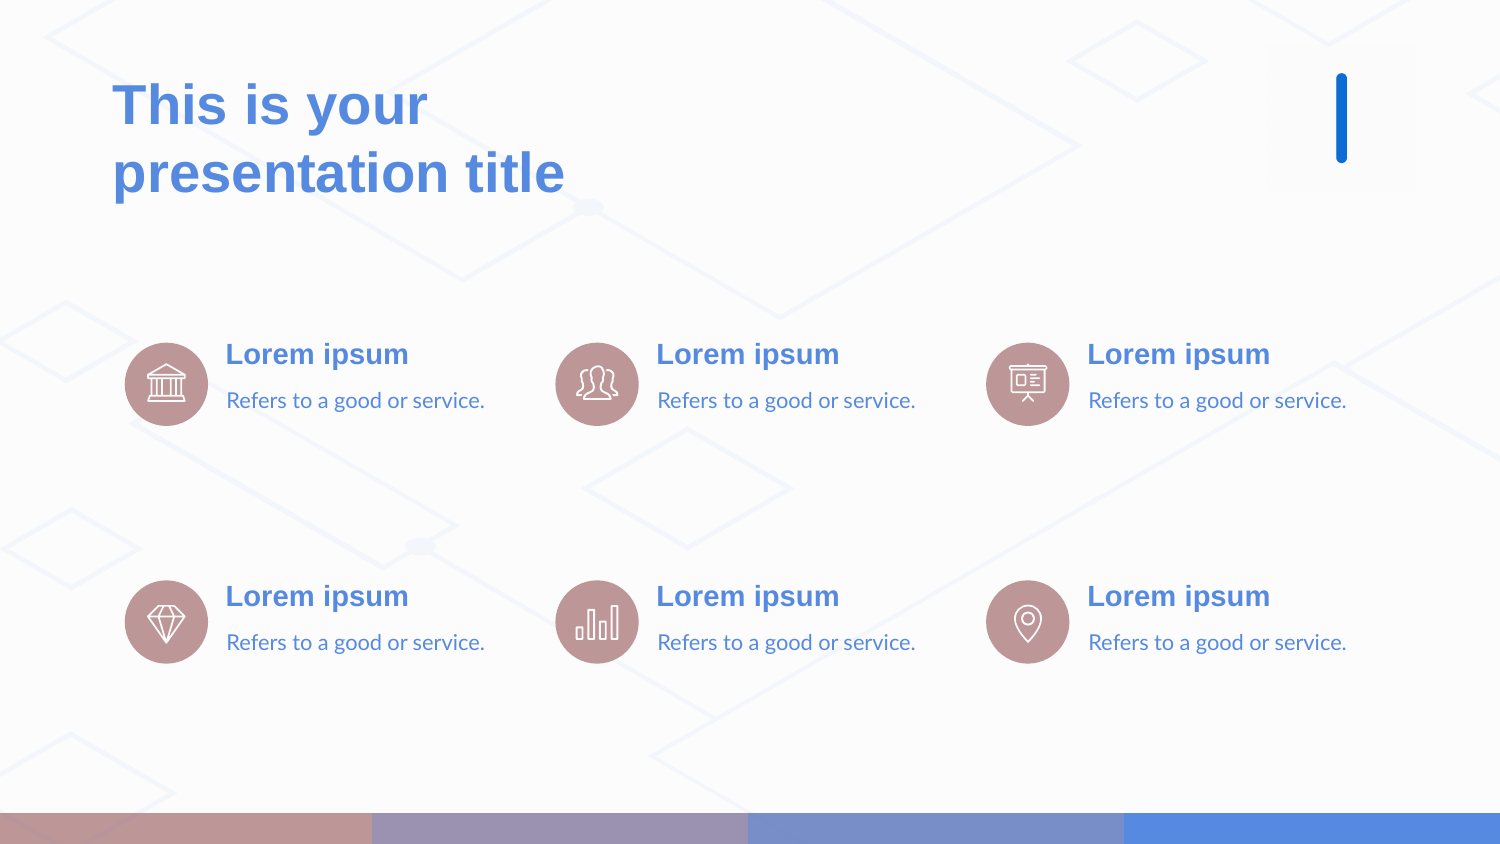

This is your presentation title
Lorem ipsum
Lorem ipsum
Lorem ipsum

Refers to a good or service.
Refers to a good or service.
Refers to a good or service.
Lorem ipsum
Lorem ipsum
Lorem ipsum

Refers to a good or service.
Refers to a good or service.
Refers to a good or service.